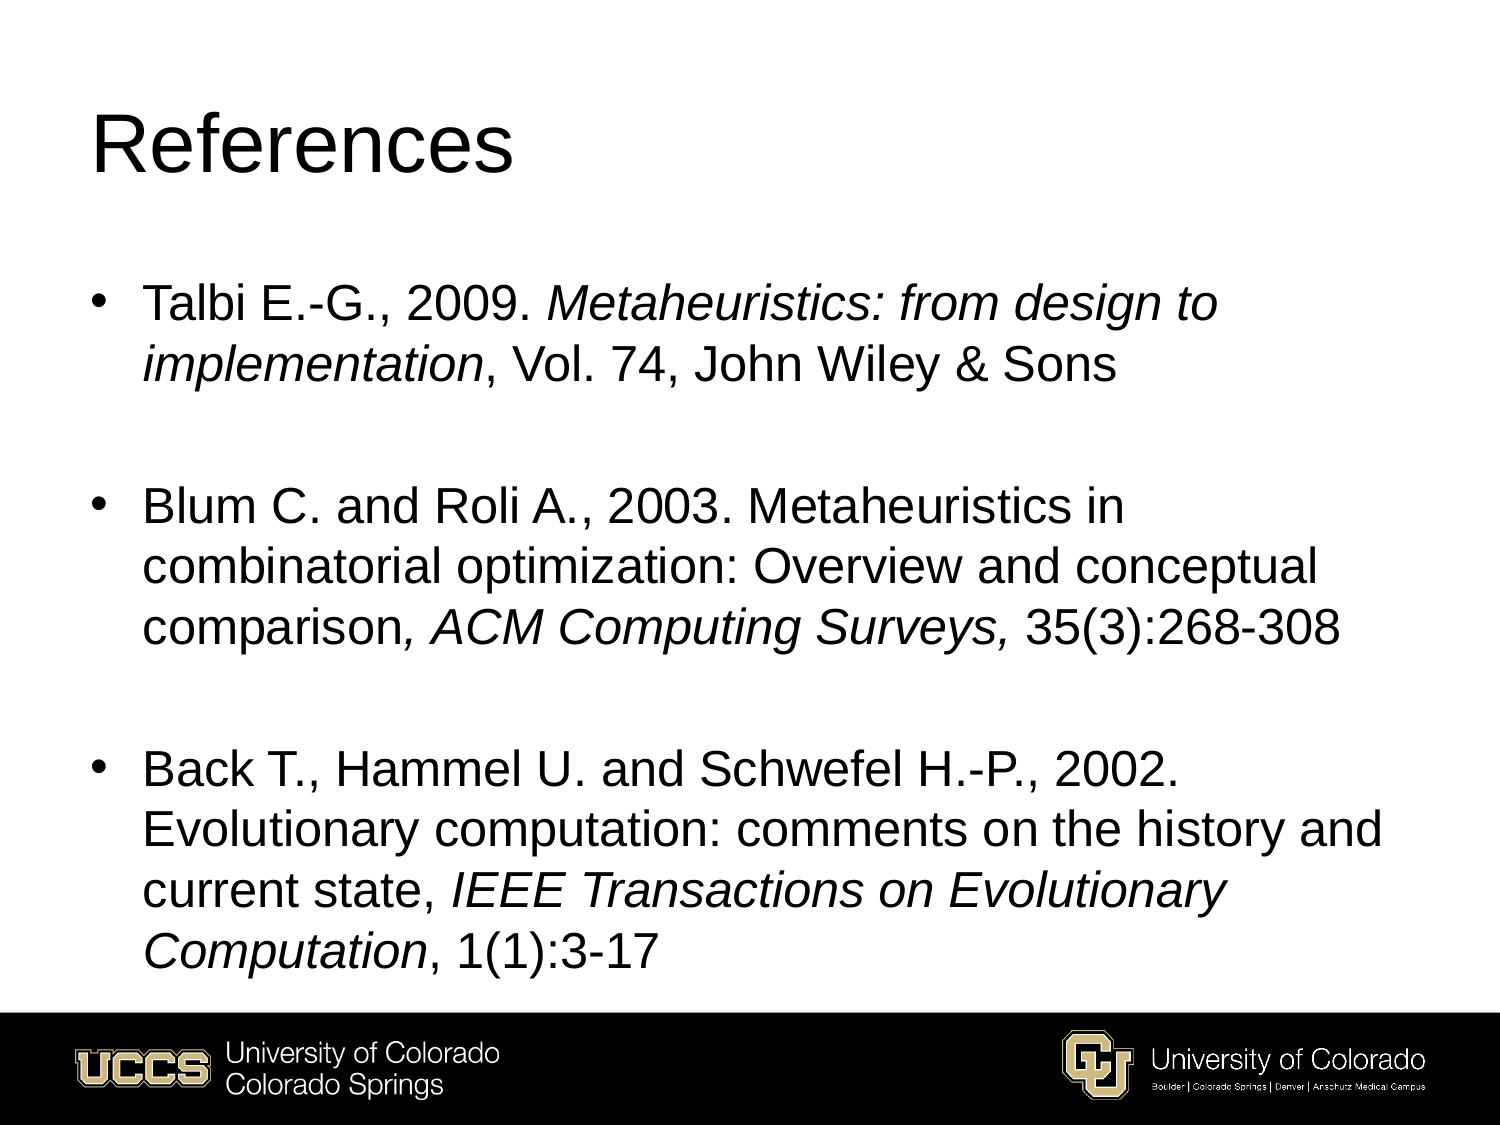

# References
Talbi E.-G., 2009. Metaheuristics: from design to implementation, Vol. 74, John Wiley & Sons

Blum C. and Roli A., 2003. Metaheuristics in combinatorial optimization: Overview and conceptual comparison, ACM Computing Surveys, 35(3):268-308

Back T., Hammel U. and Schwefel H.-P., 2002. Evolutionary computation: comments on the history and current state, IEEE Transactions on Evolutionary Computation, 1(1):3-17